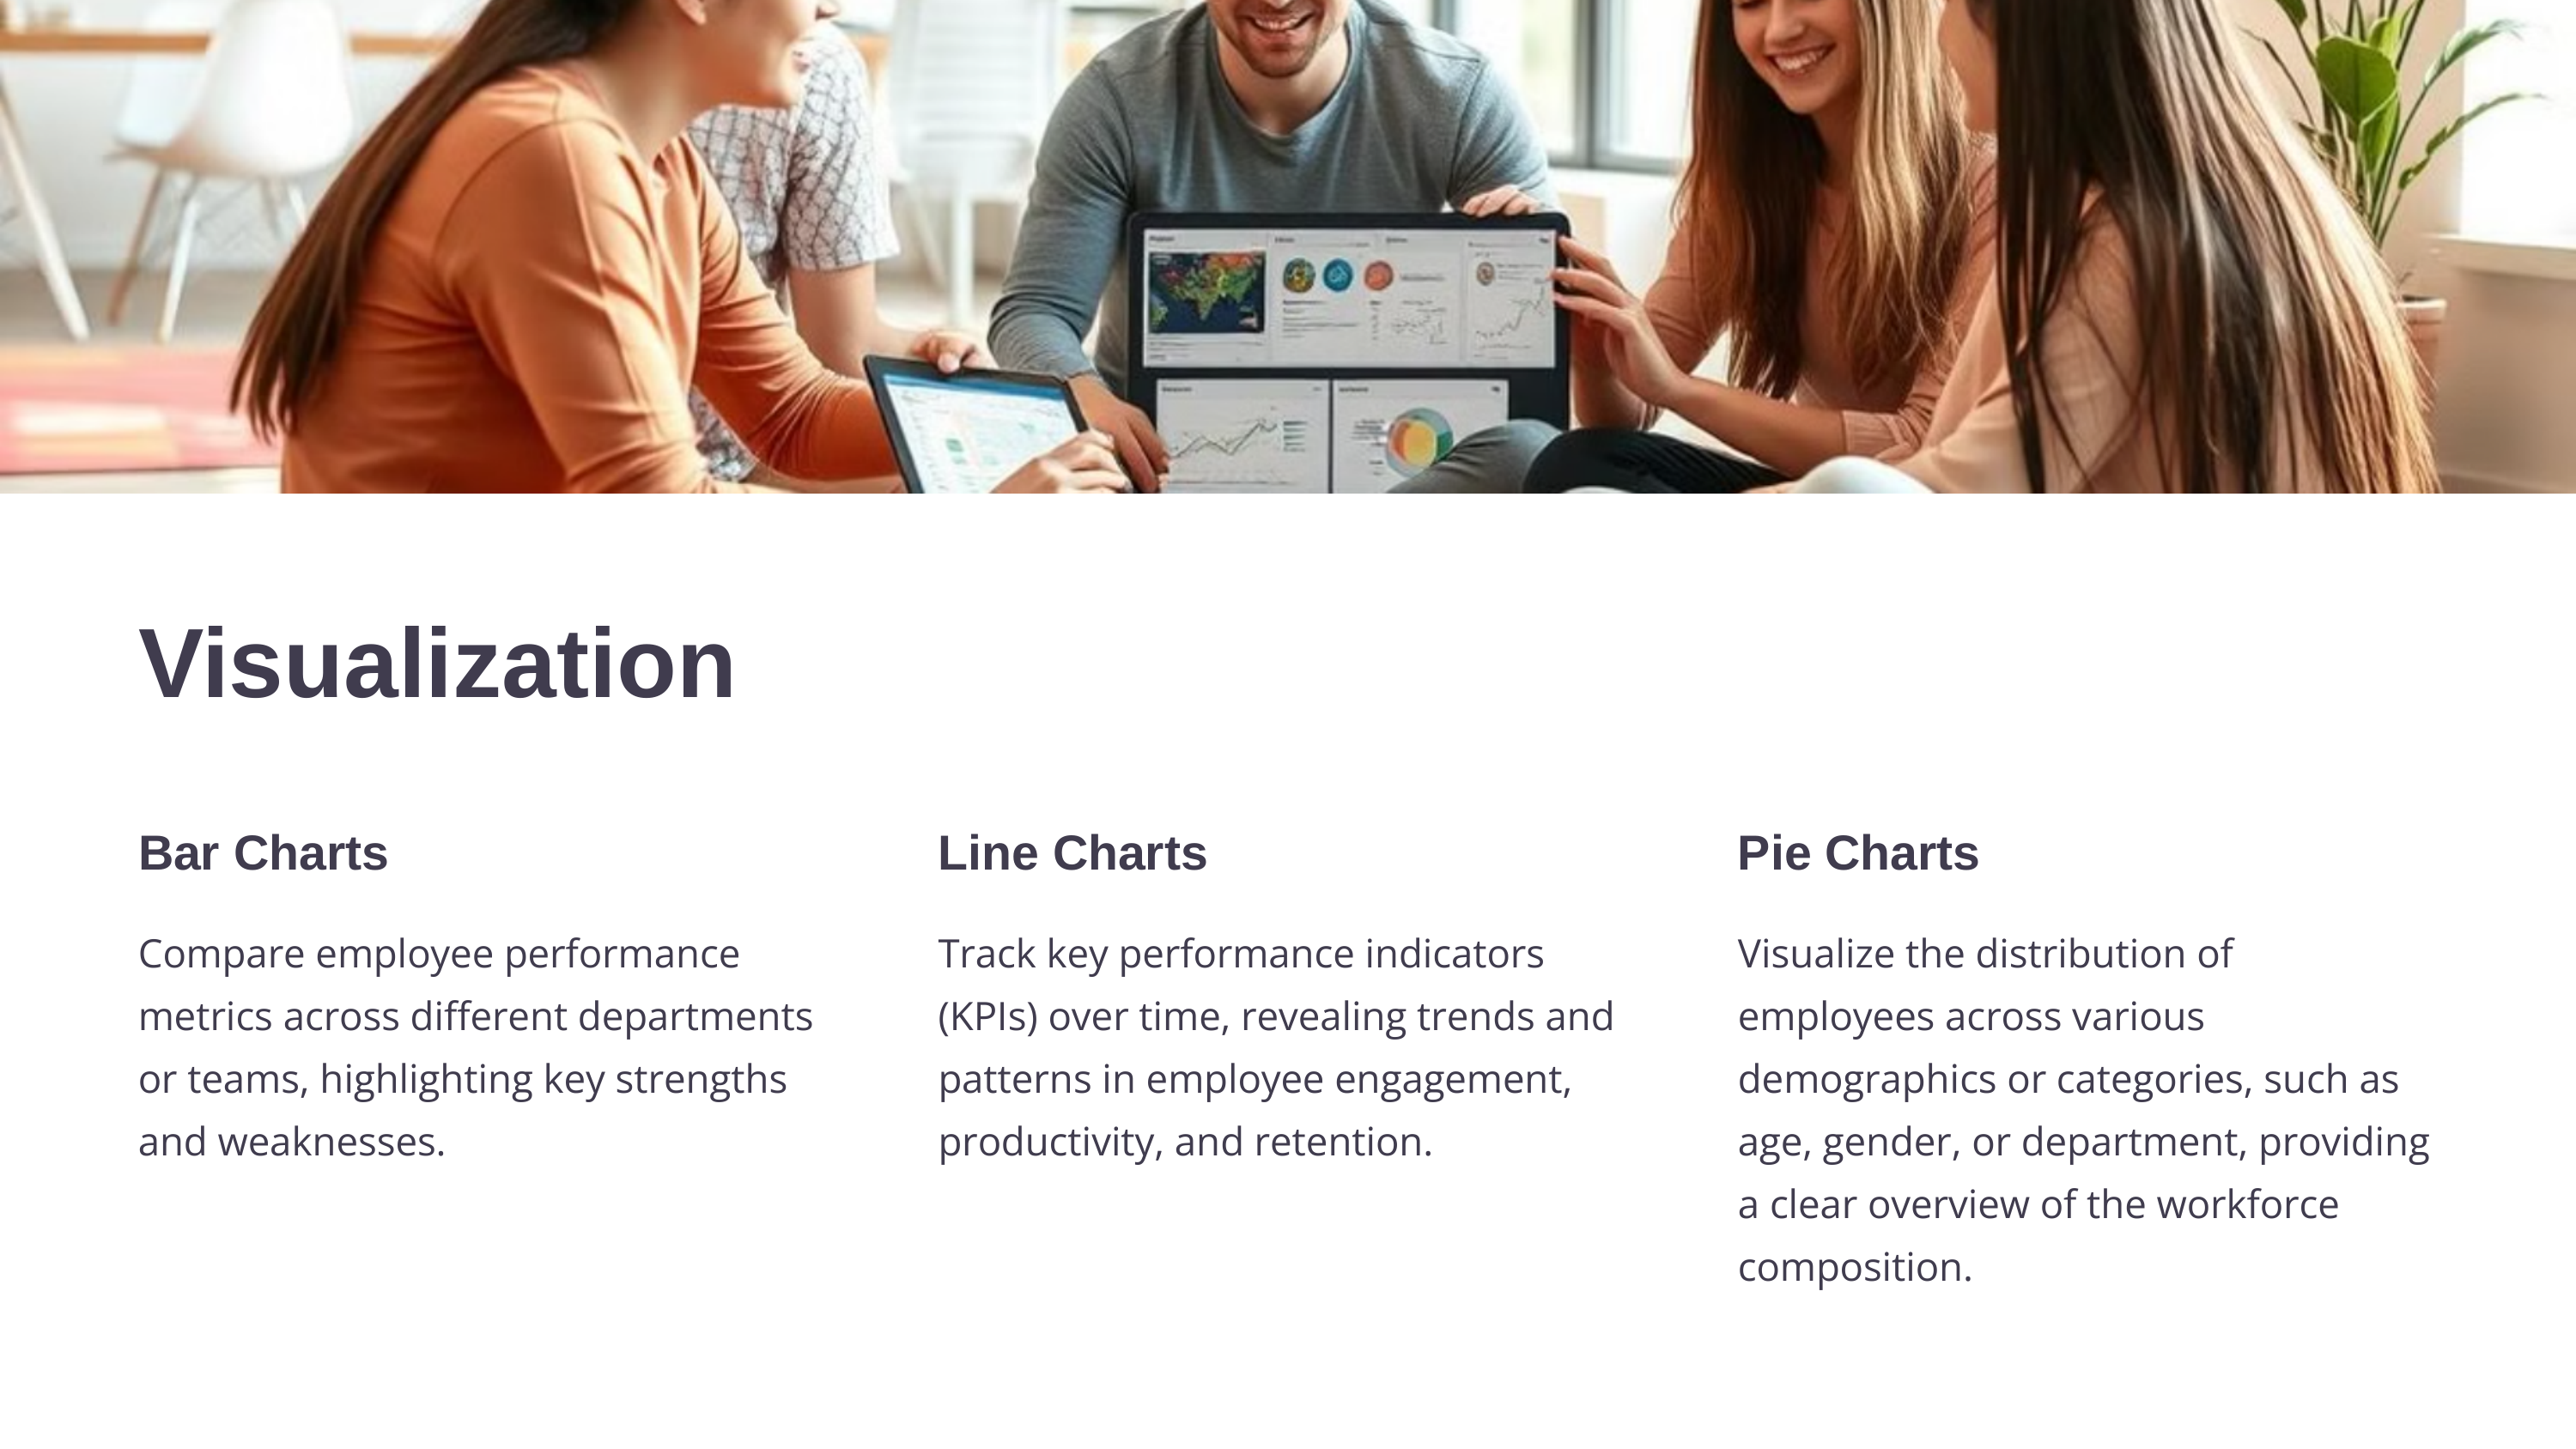

Visualization
Bar Charts
Line Charts
Pie Charts
Compare employee performance metrics across different departments or teams, highlighting key strengths and weaknesses.
Track key performance indicators (KPIs) over time, revealing trends and patterns in employee engagement, productivity, and retention.
Visualize the distribution of employees across various demographics or categories, such as age, gender, or department, providing a clear overview of the workforce composition.